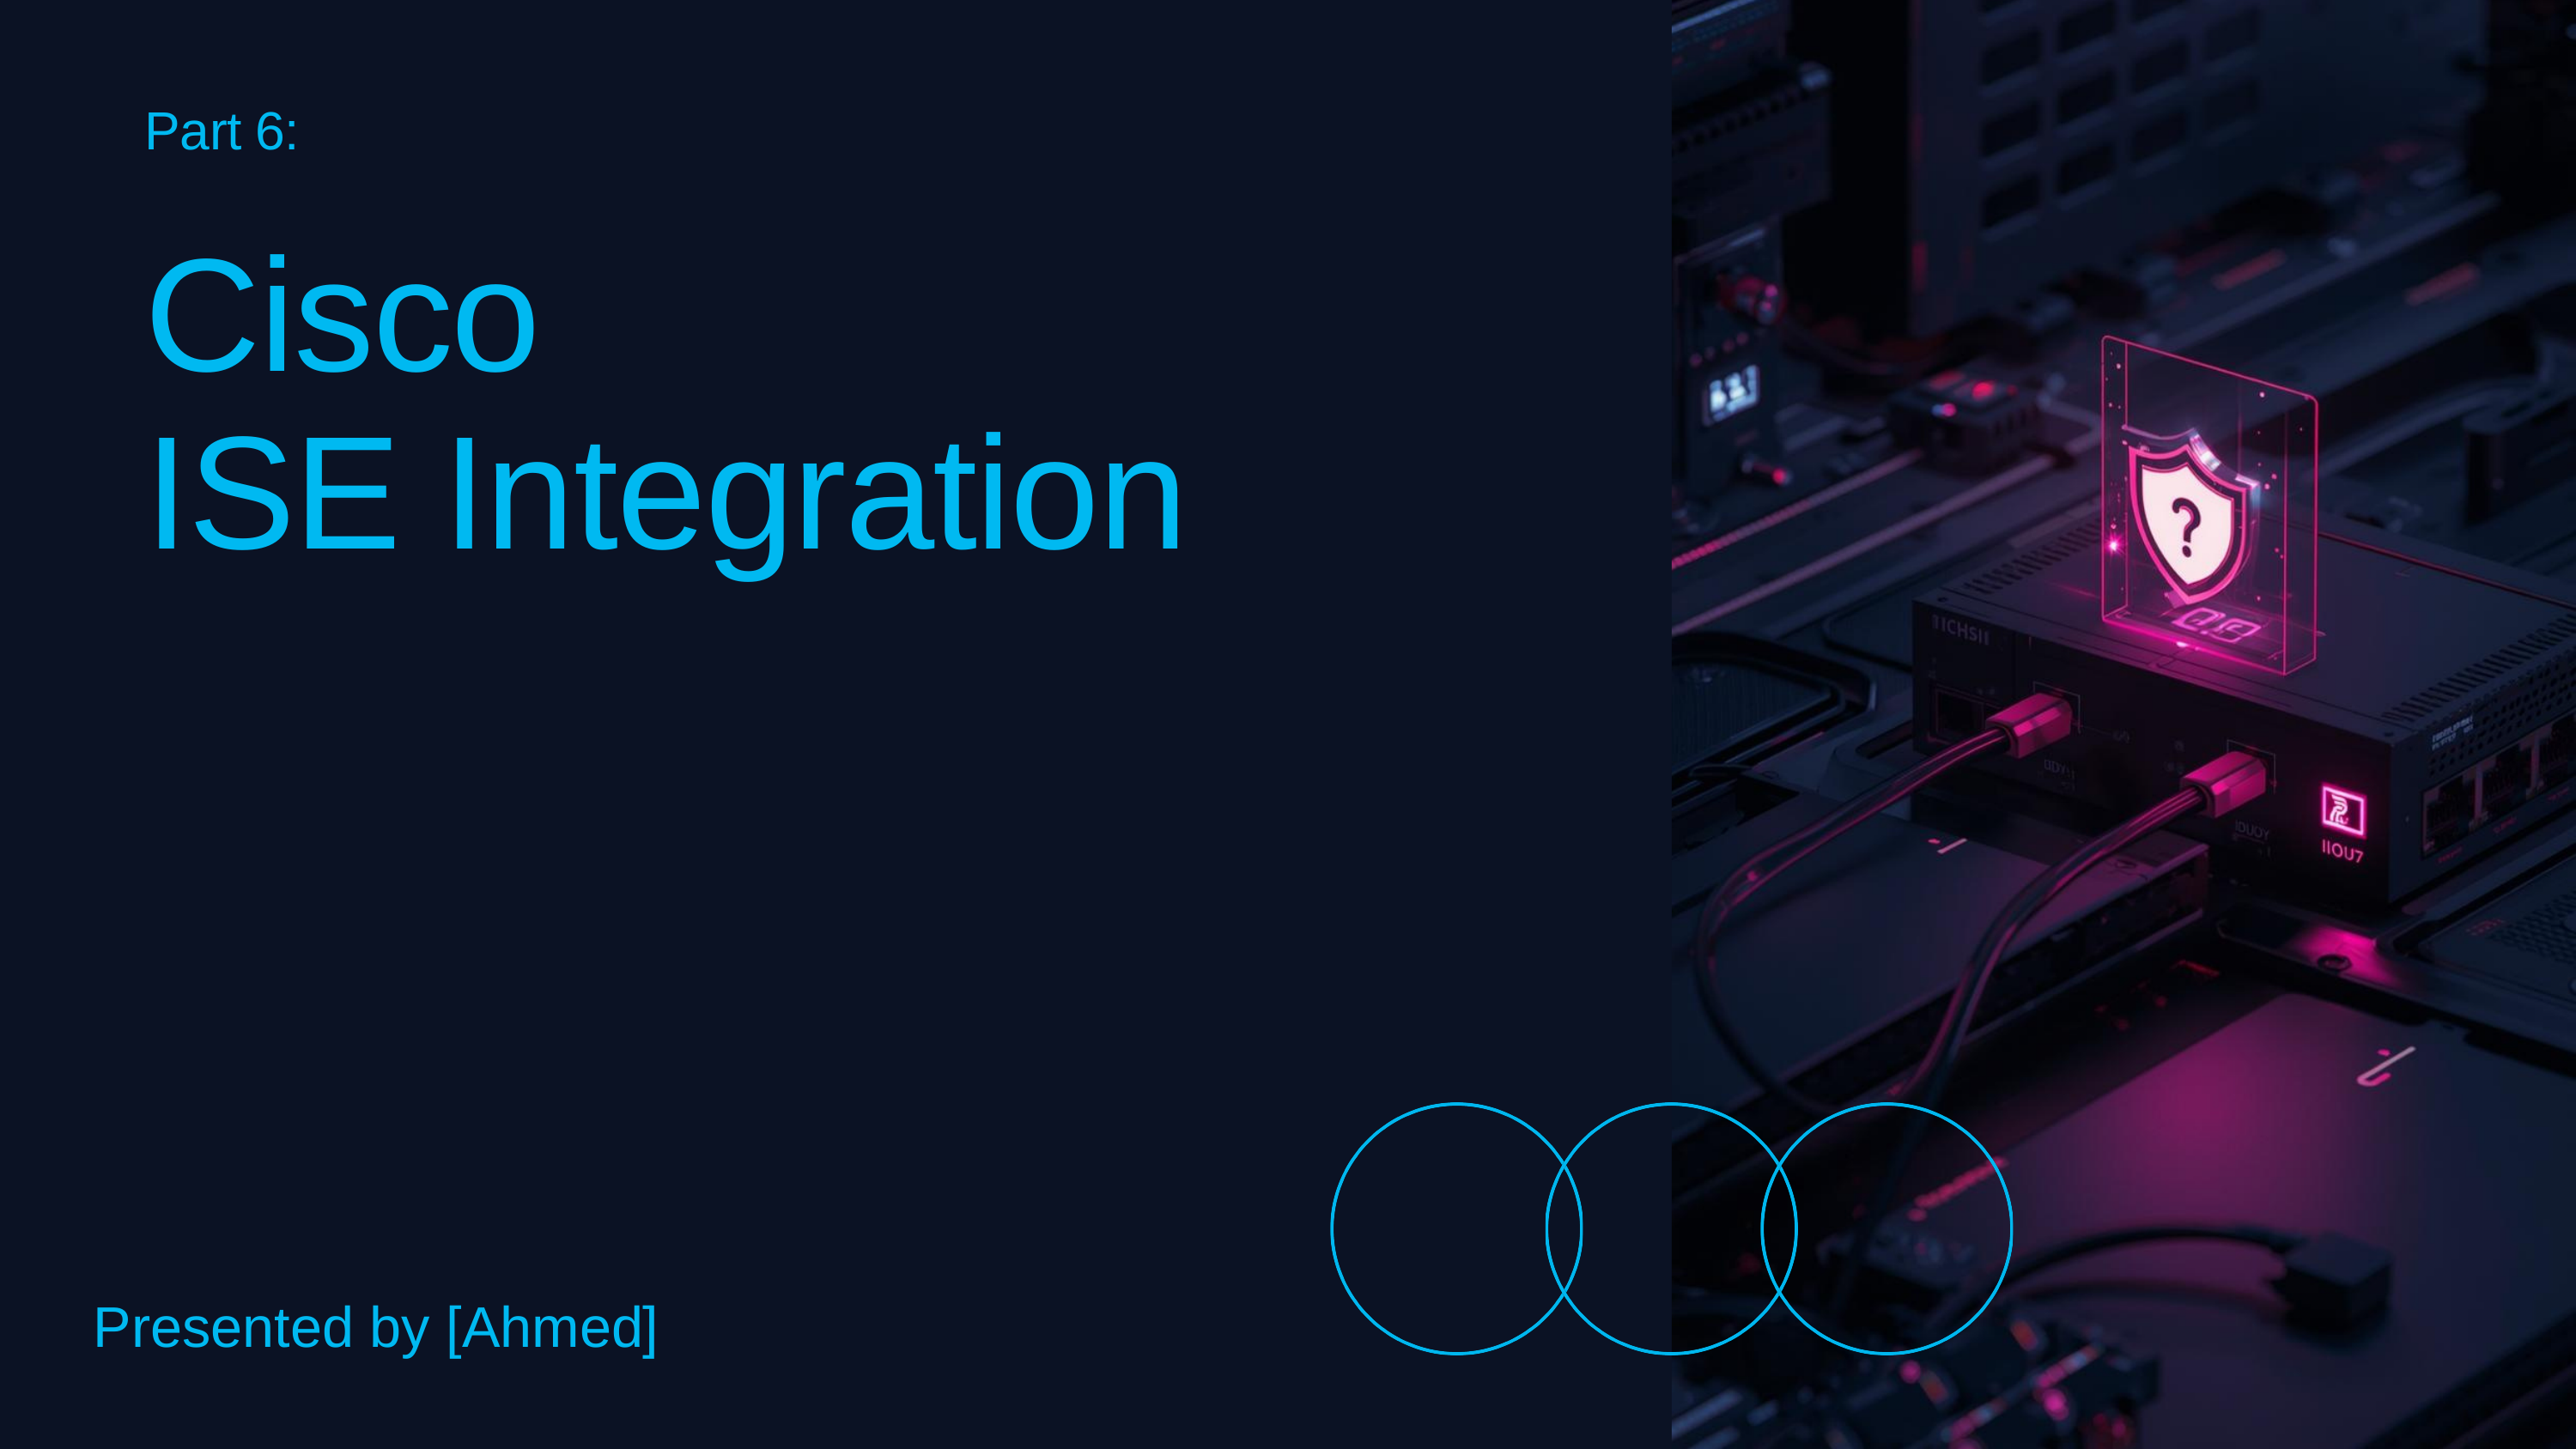

Part 6:
Cisco
ISE Integration

Presented by [Ahmed]